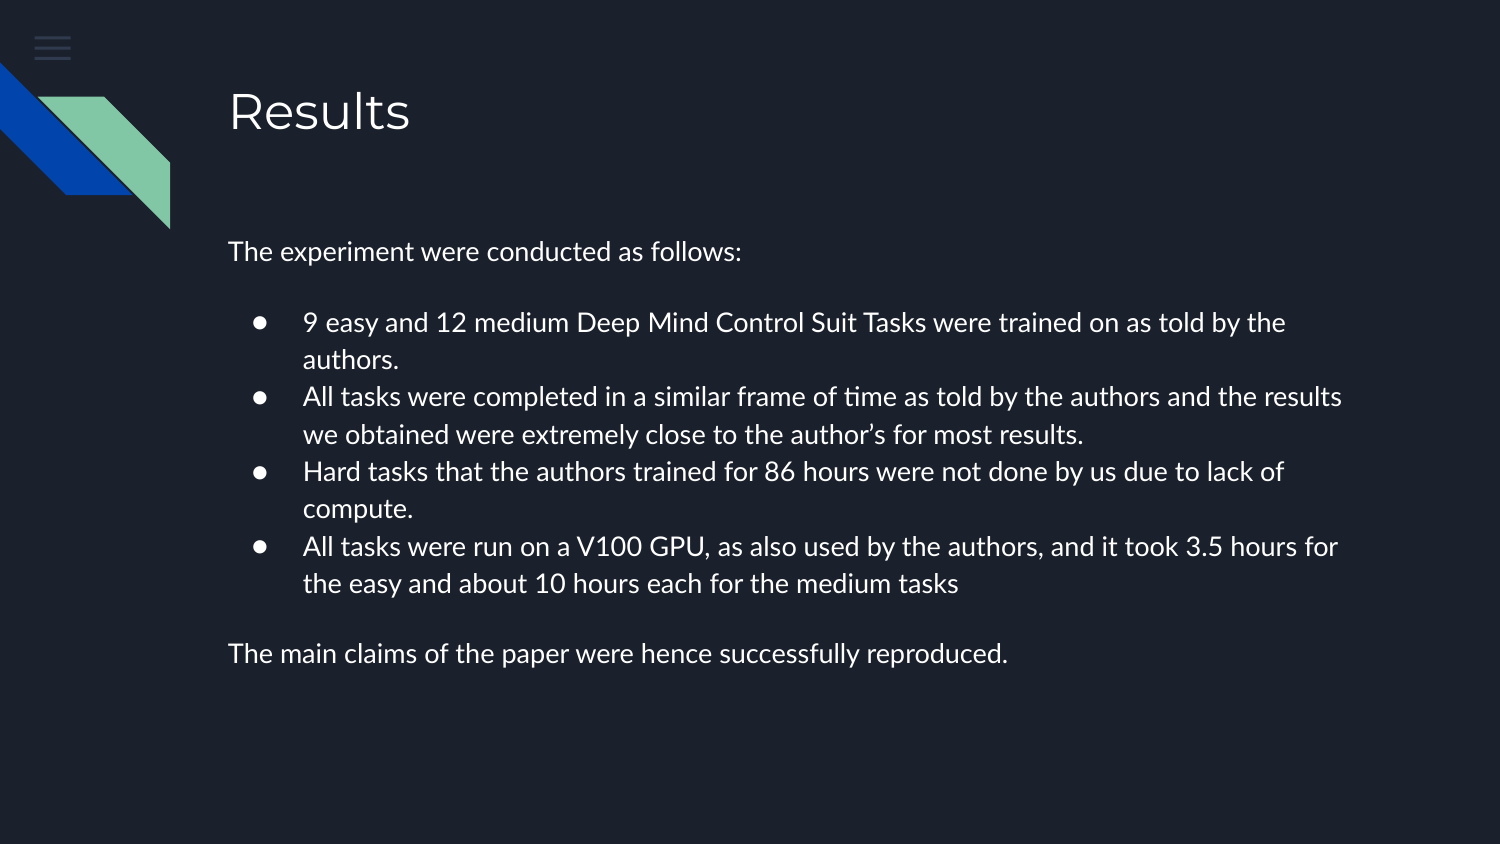

# Results
The experiment were conducted as follows:
9 easy and 12 medium Deep Mind Control Suit Tasks were trained on as told by the authors.
All tasks were completed in a similar frame of time as told by the authors and the results we obtained were extremely close to the author’s for most results.
Hard tasks that the authors trained for 86 hours were not done by us due to lack of compute.
All tasks were run on a V100 GPU, as also used by the authors, and it took 3.5 hours for the easy and about 10 hours each for the medium tasks
The main claims of the paper were hence successfully reproduced.